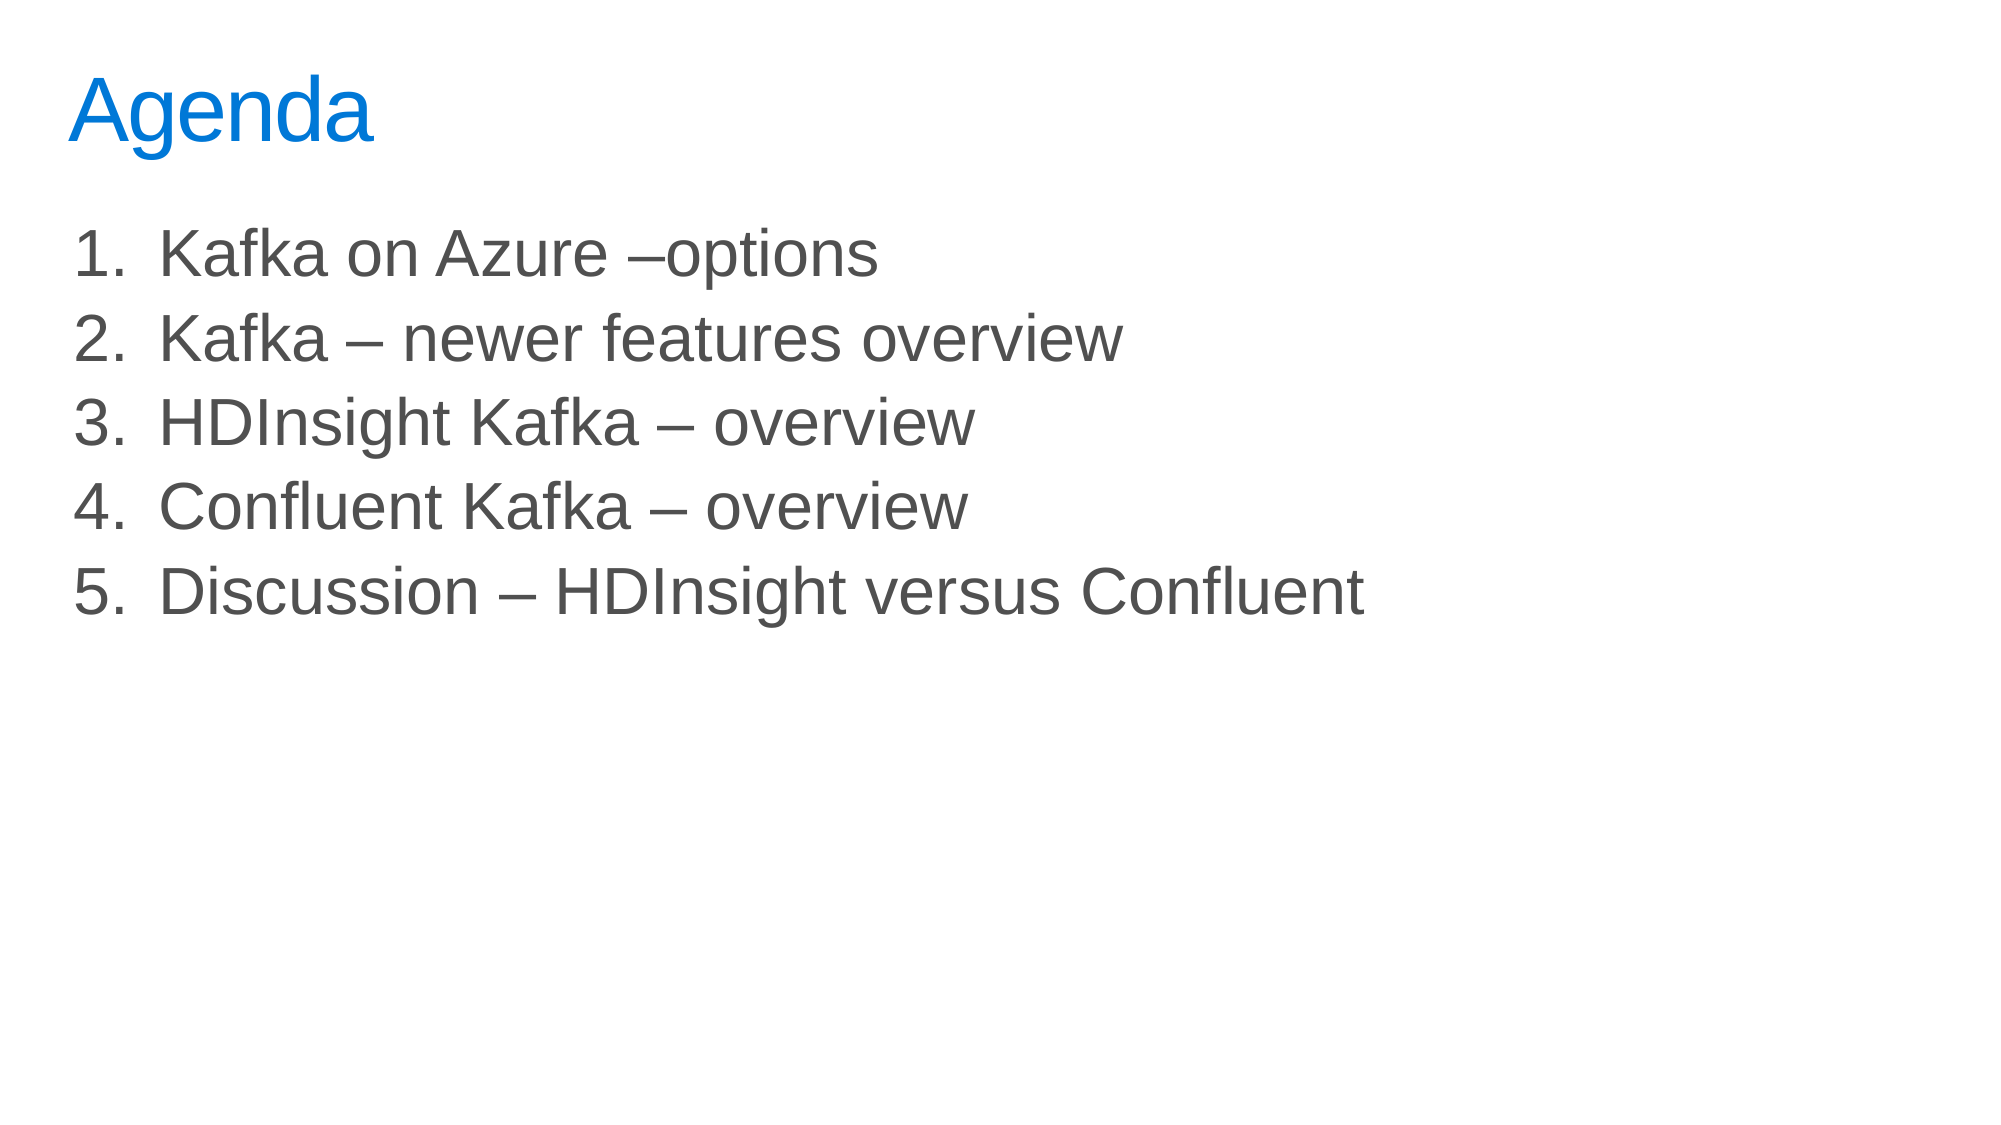

# Agenda
Kafka on Azure –options
Kafka – newer features overview
HDInsight Kafka – overview
Confluent Kafka – overview
Discussion – HDInsight versus Confluent